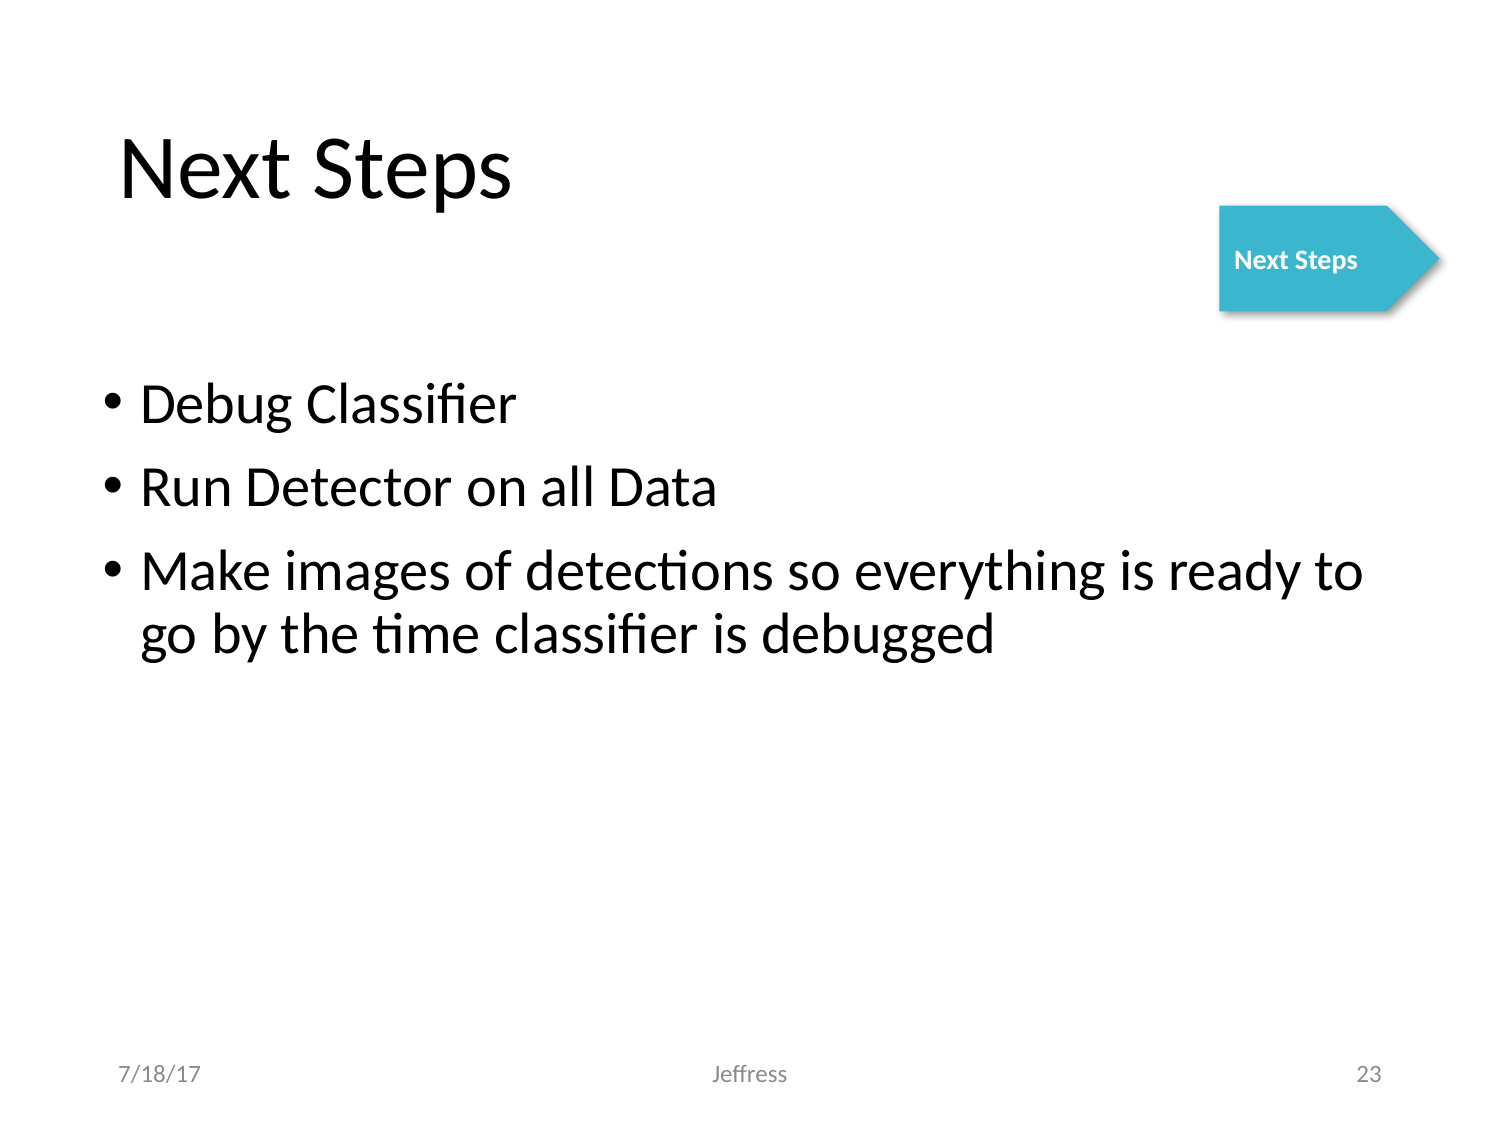

# Next Steps
Next Steps

Debug Classifier
Run Detector on all Data
Make images of detections so everything is ready to go by the time classifier is debugged

7/18/17
Jeffress
23